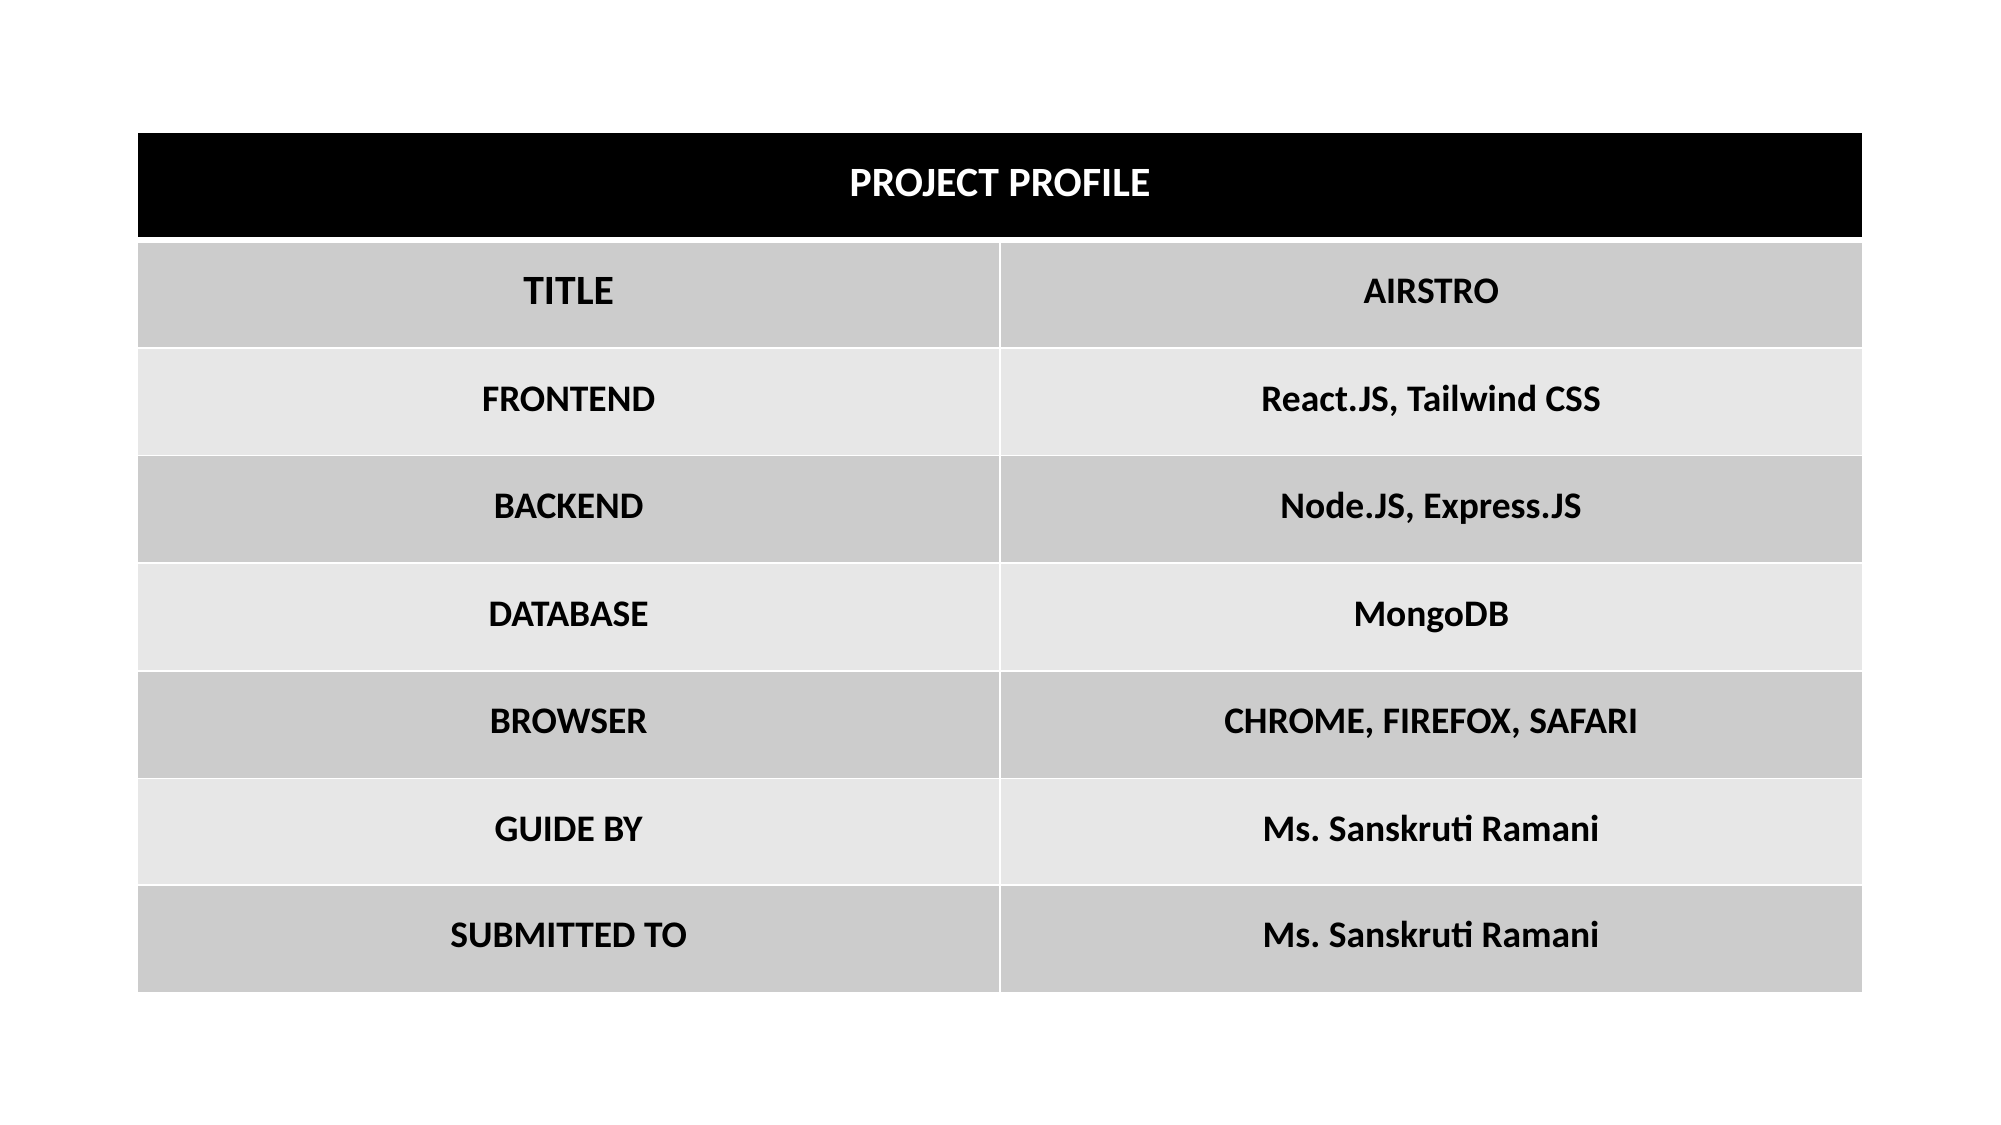

| PROJECT PROFILE |  |
| --- | --- |
| TITLE | AIRSTRO |
| FRONTEND | React.JS, Tailwind CSS |
| BACKEND | Node.JS, Express.JS |
| DATABASE | MongoDB |
| BROWSER | CHROME, FIREFOX, SAFARI |
| GUIDE BY | Ms. Sanskruti Ramani |
| SUBMITTED TO | Ms. Sanskruti Ramani |